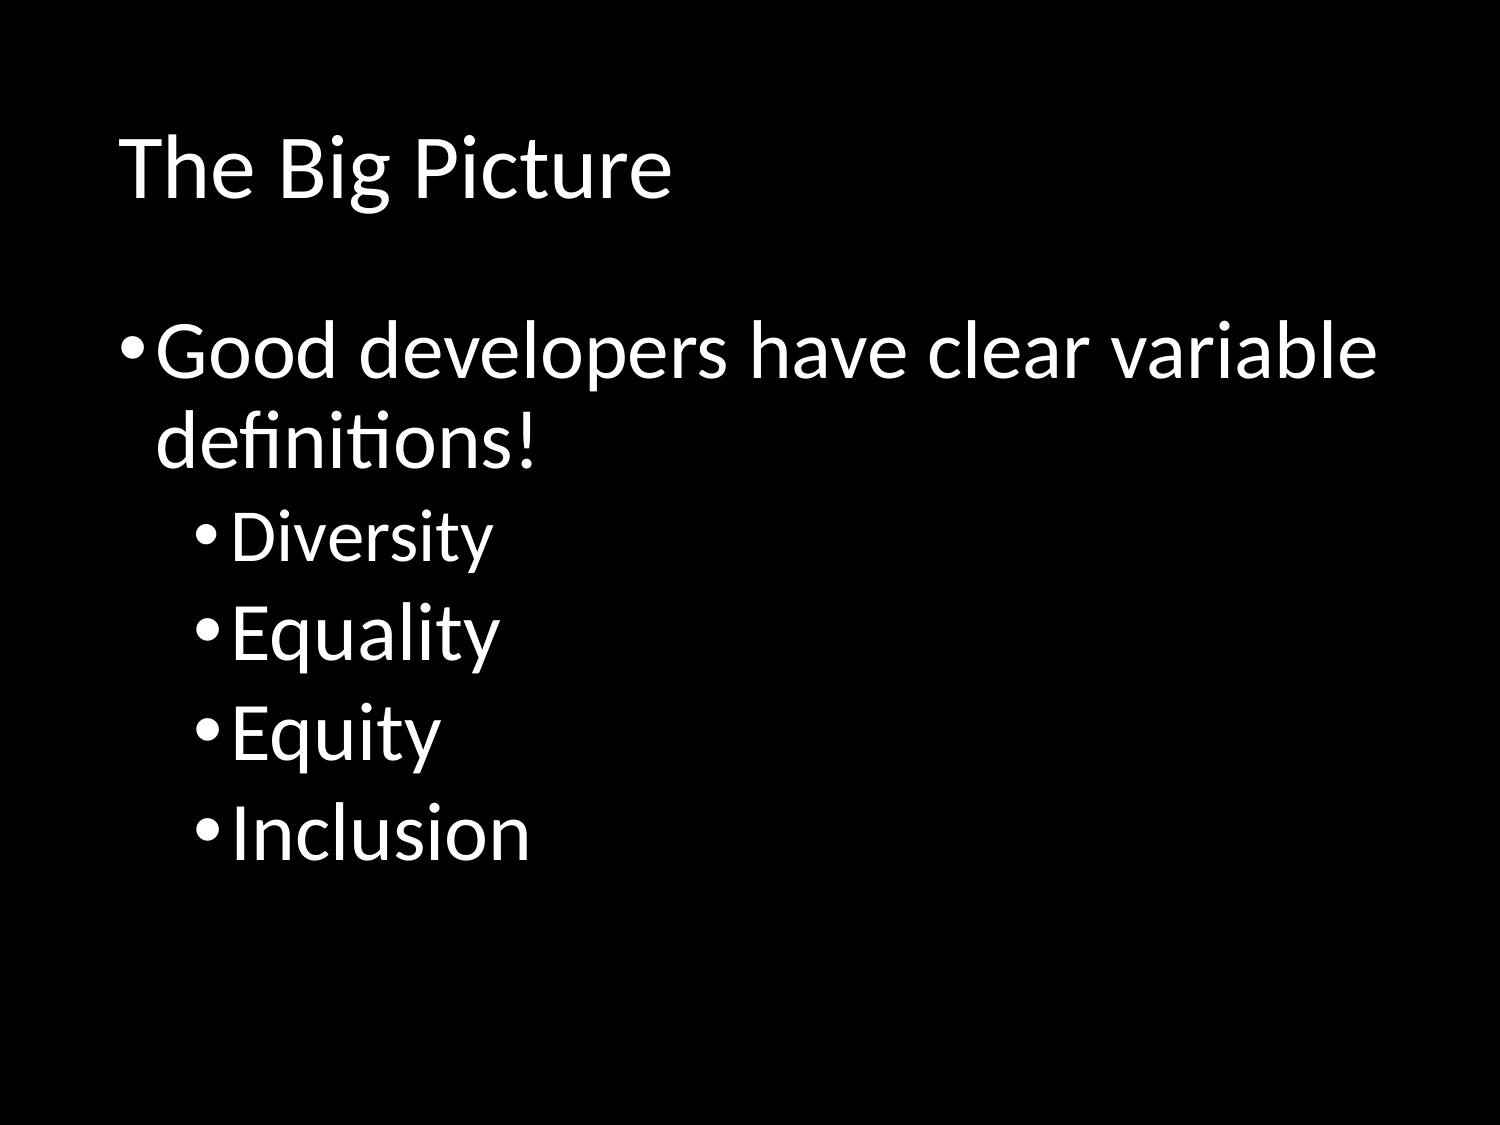

# The Big Picture
Good developers have clear variable definitions!
Diversity
Equality
Equity
Inclusion